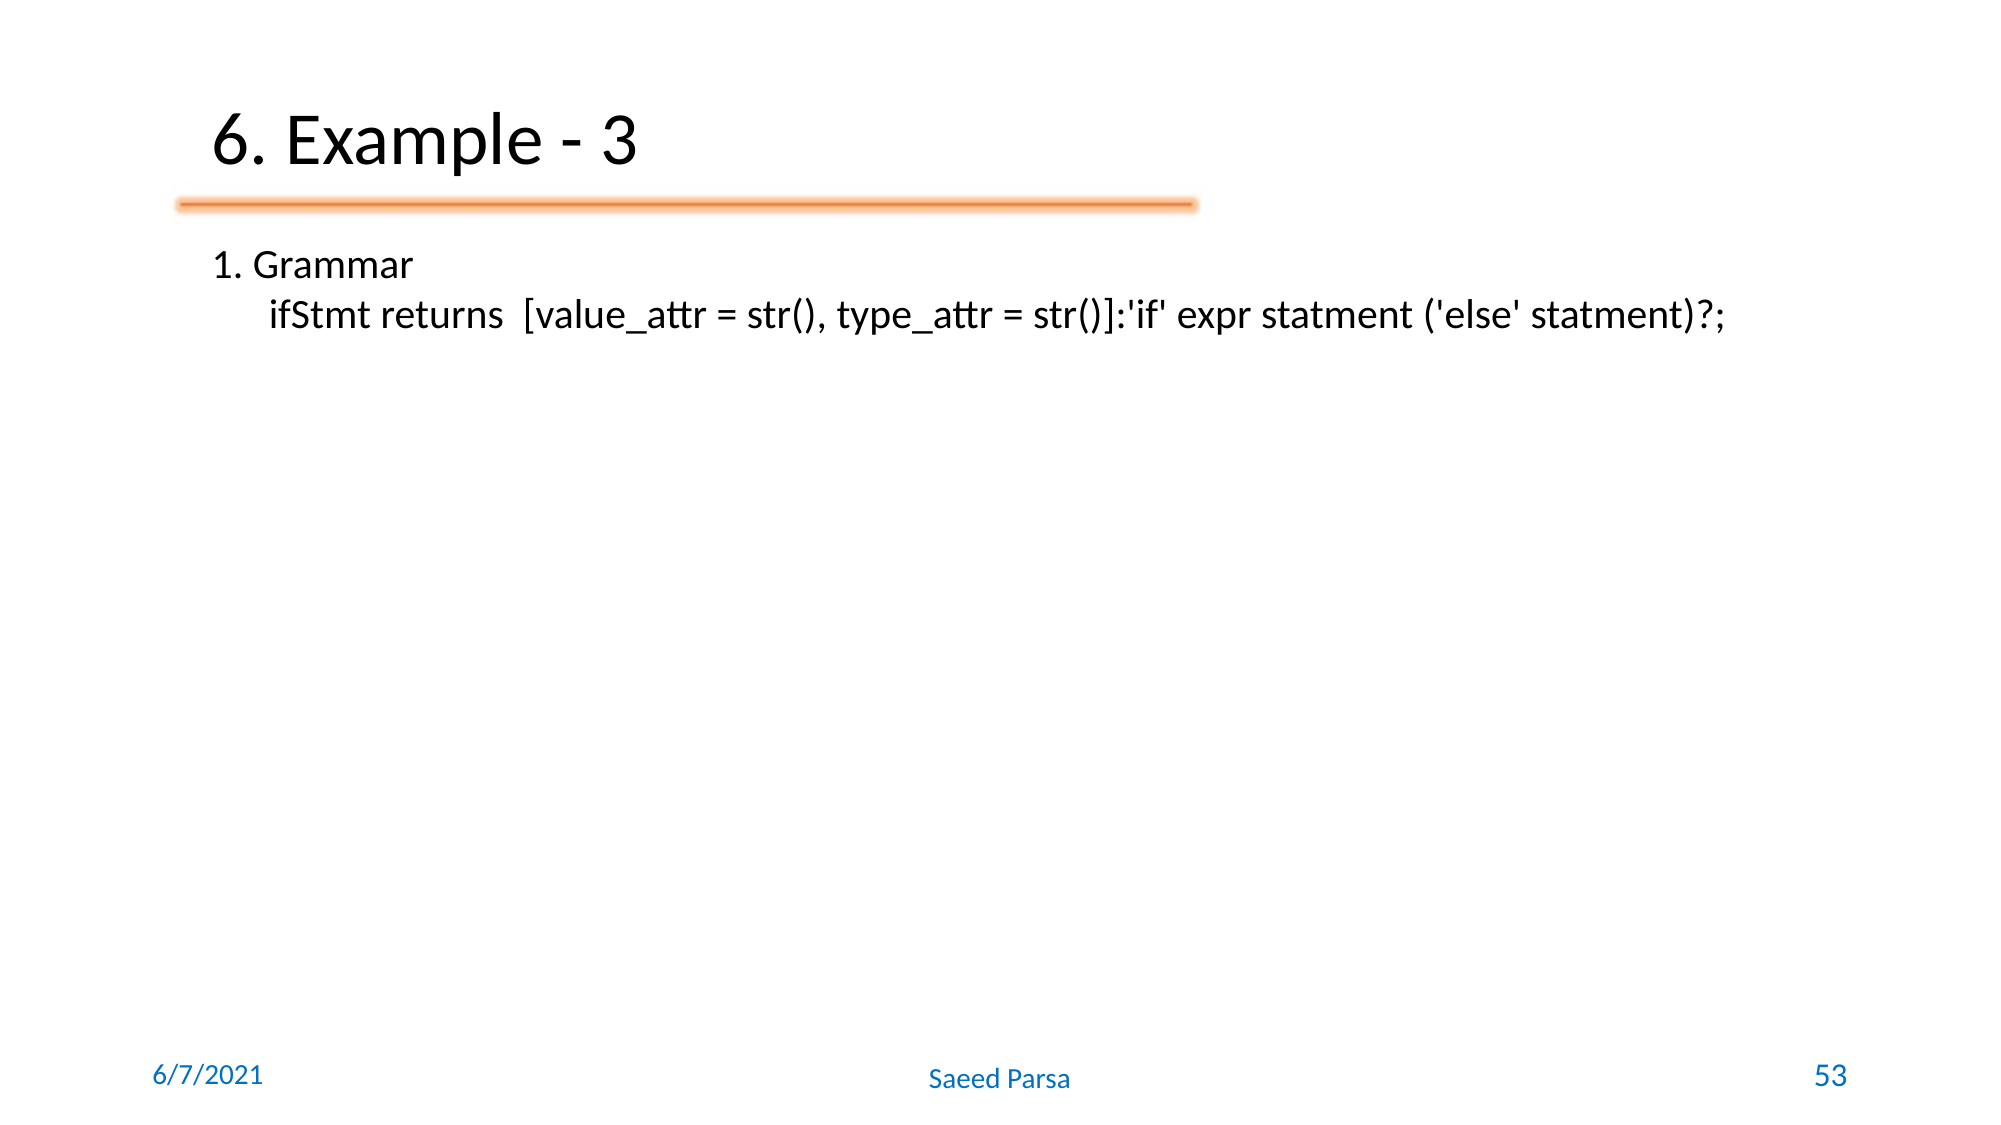

6. Example - 3
1. Grammar
      ifStmt returns  [value_attr = str(), type_attr = str()]:'if' expr statment ('else' statment)?;
6/7/2021
Saeed Parsa
53